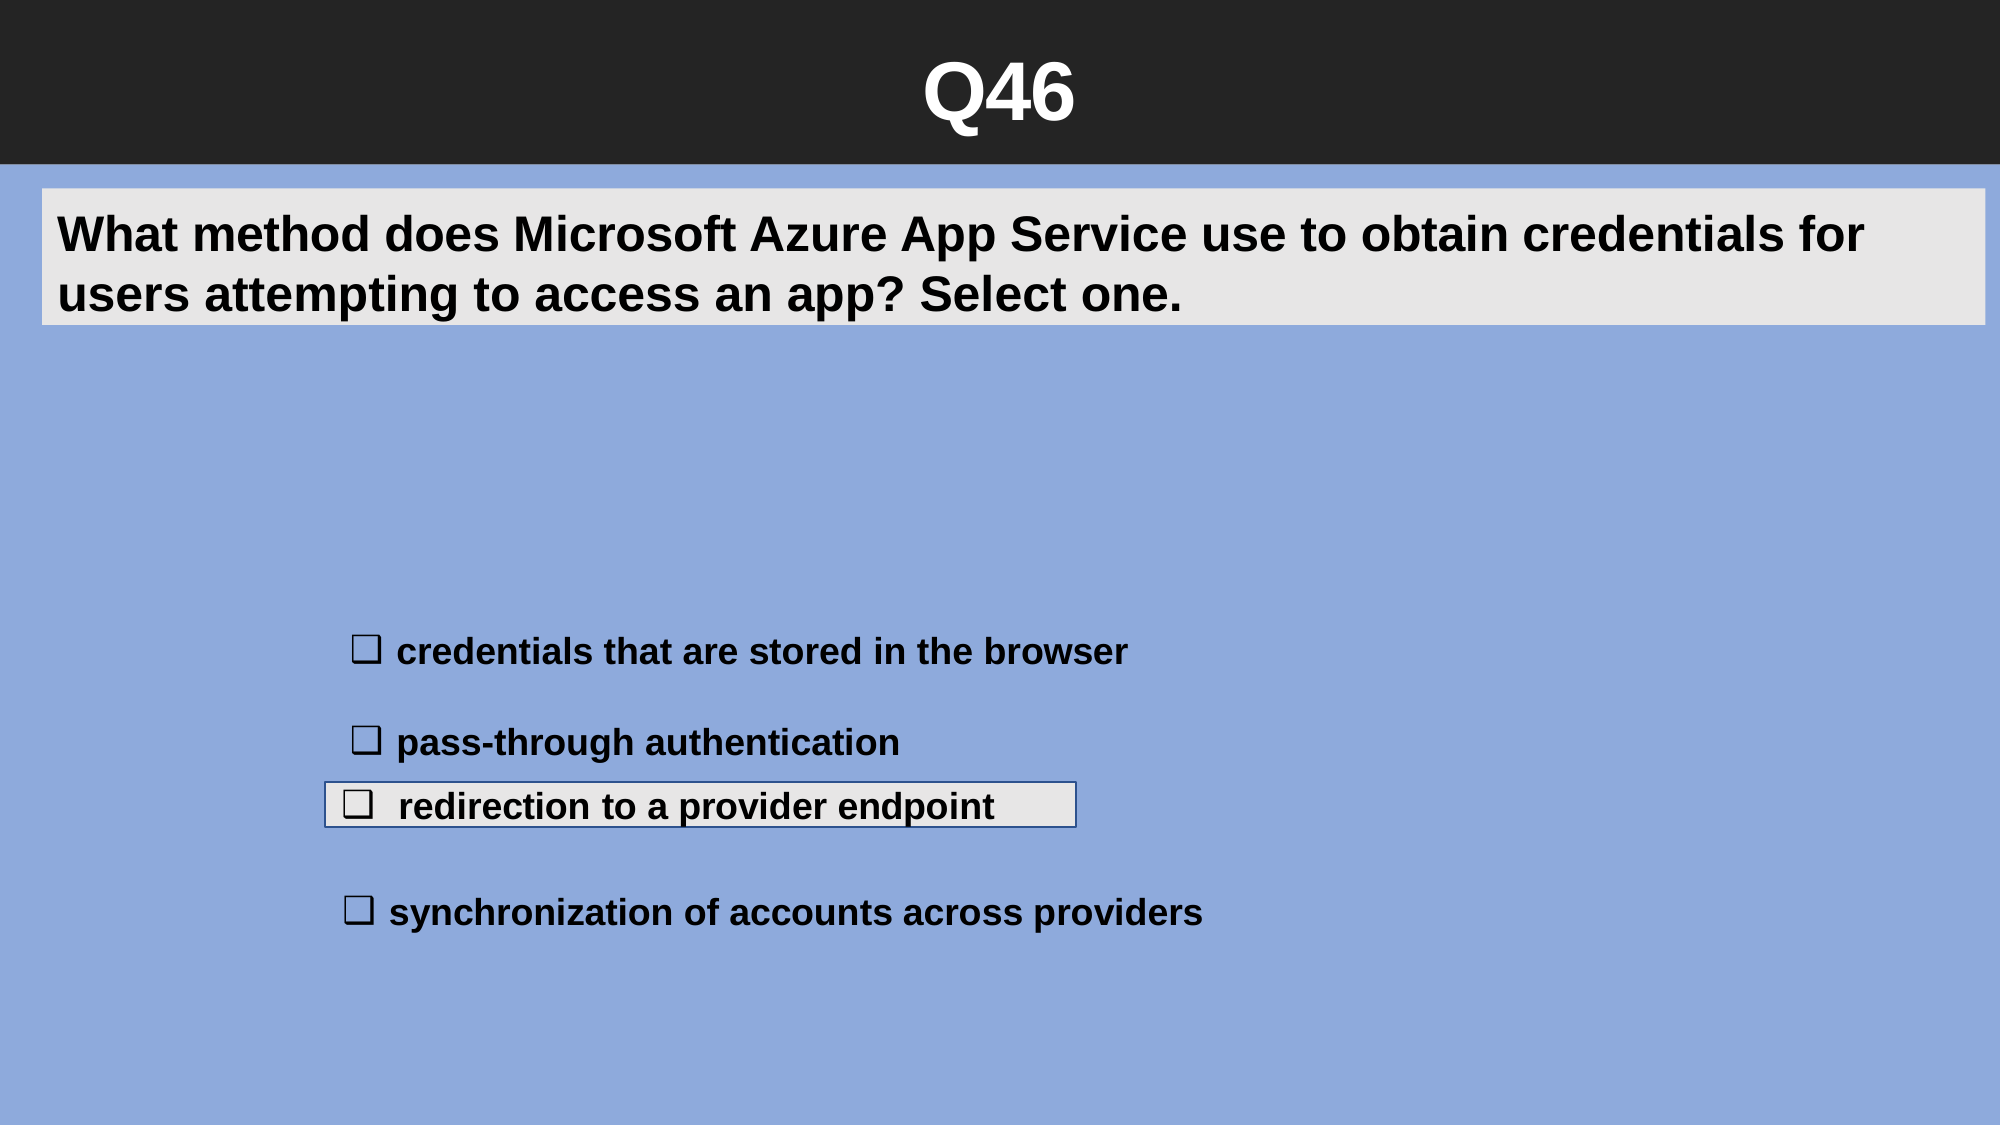

Q46

What method does Microsoft Azure App Service use to obtain credentials for users attempting to access an app? Select one.
credentials that are stored in the browser

pass-through authentication
redirection to a provider endpoint
synchronization of accounts across providers